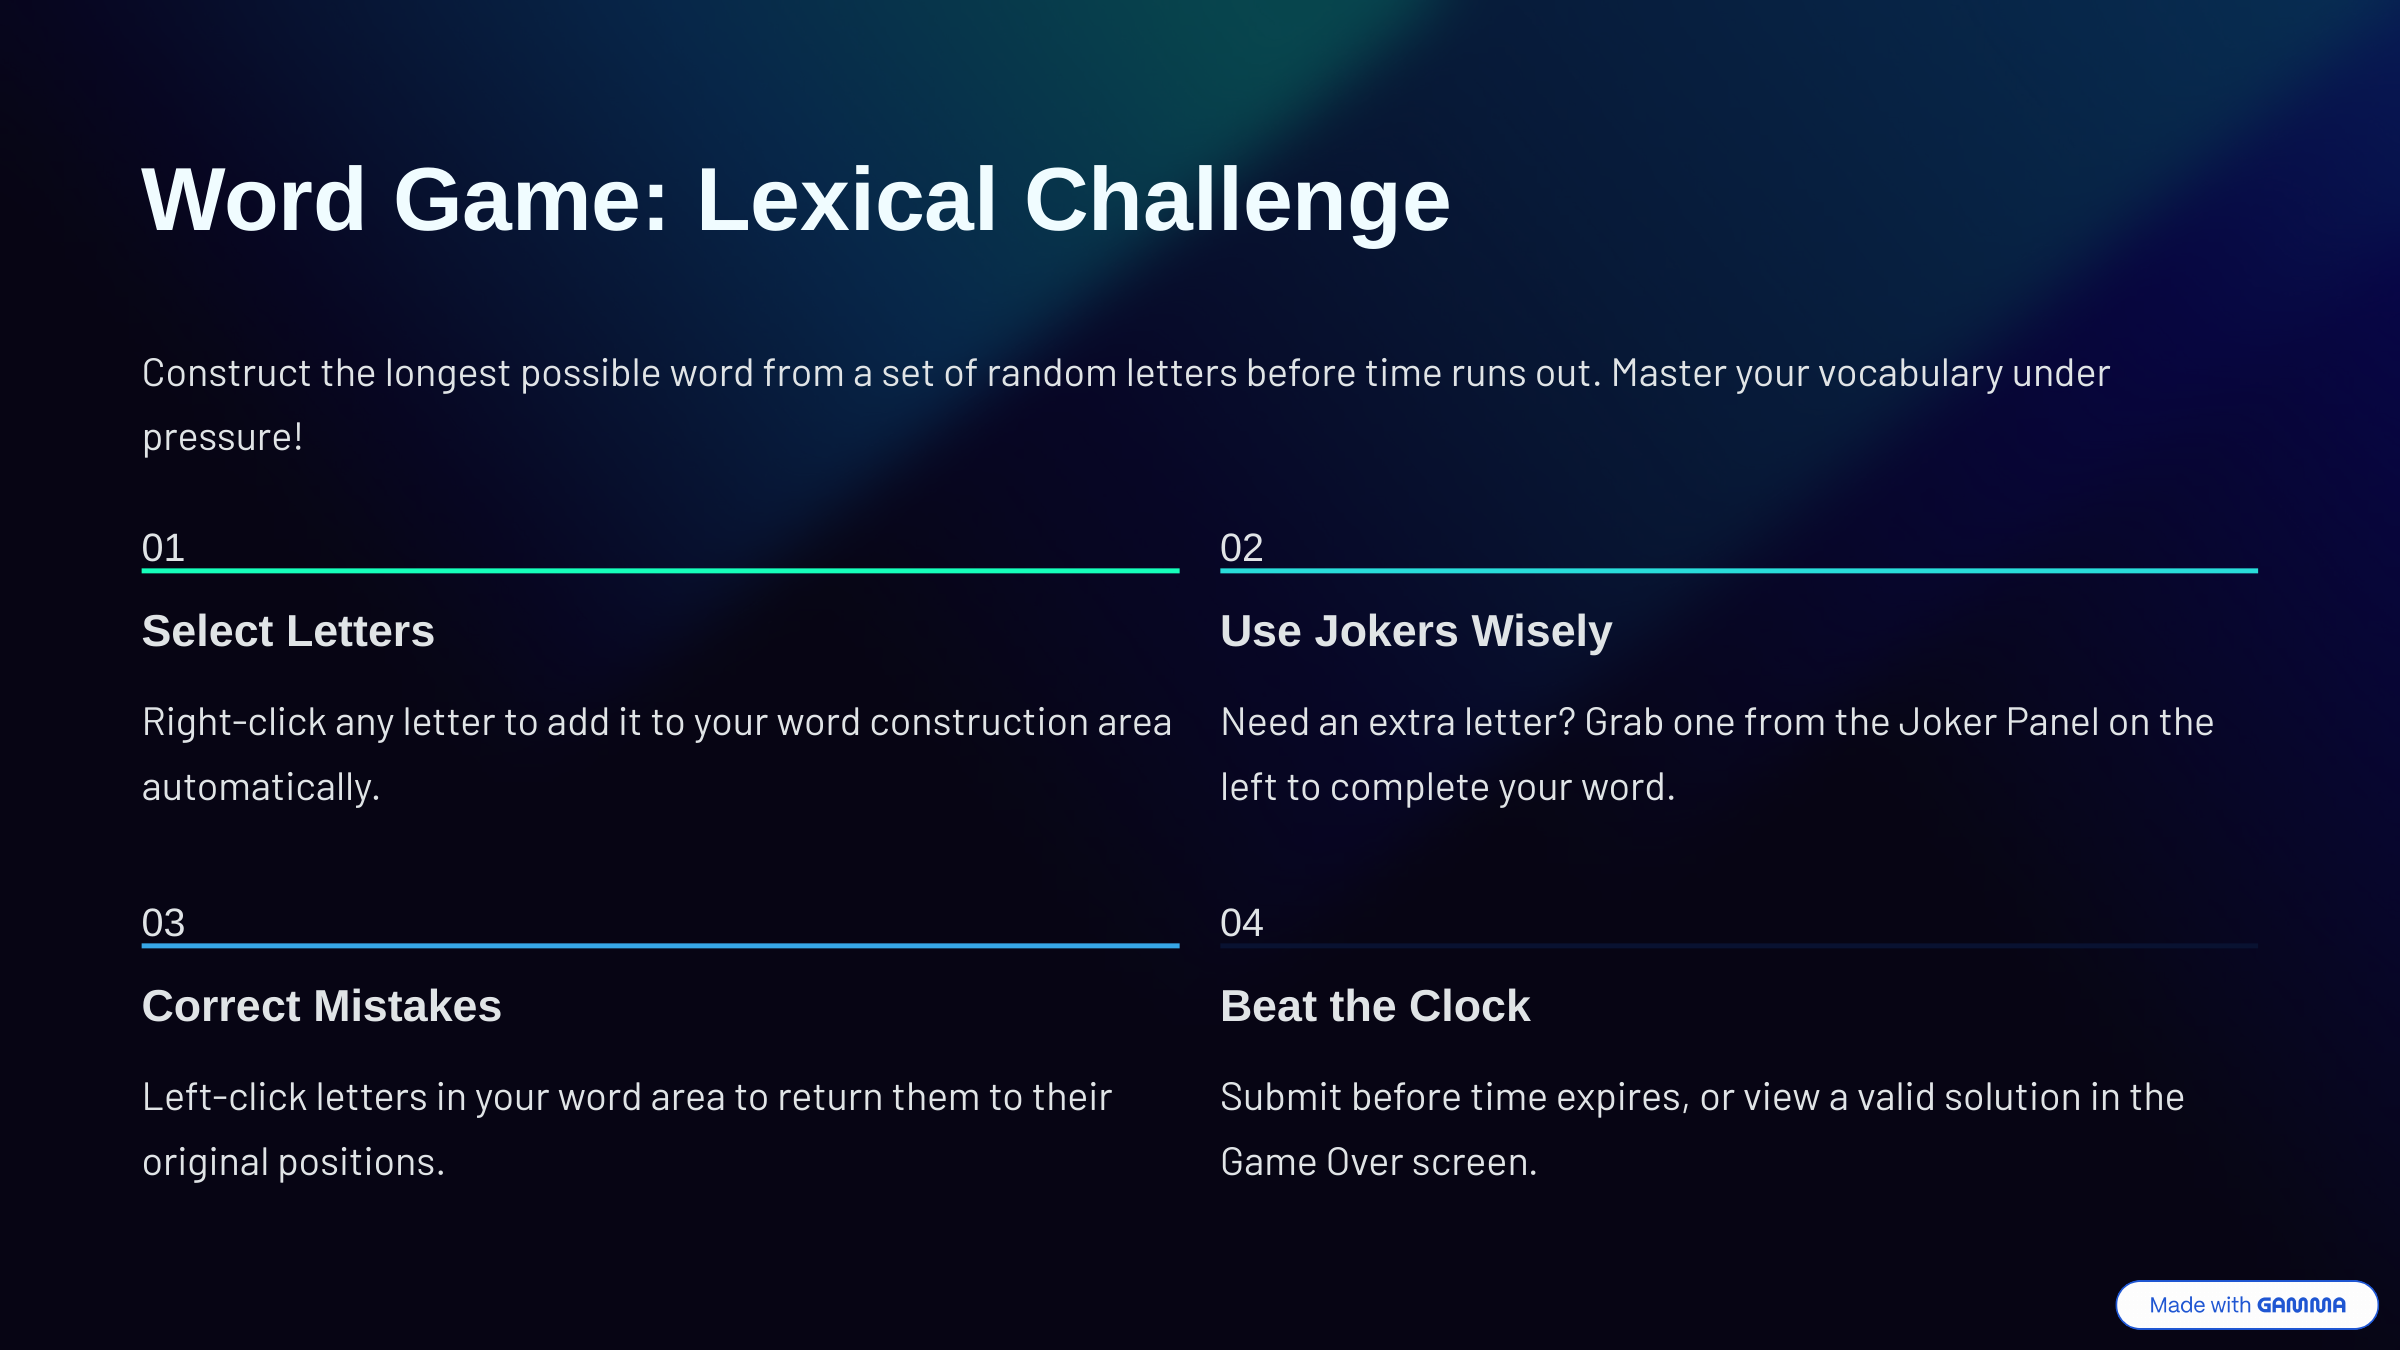

Word Game: Lexical Challenge
Construct the longest possible word from a set of random letters before time runs out. Master your vocabulary under pressure!
01
02

Select Letters
Use Jokers Wisely
Right-click any letter to add it to your word construction area automatically.
Need an extra letter? Grab one from the Joker Panel on the left to complete your word.
03
04

Correct Mistakes
Beat the Clock
Left-click letters in your word area to return them to their original positions.
Submit before time expires, or view a valid solution in the Game Over screen.